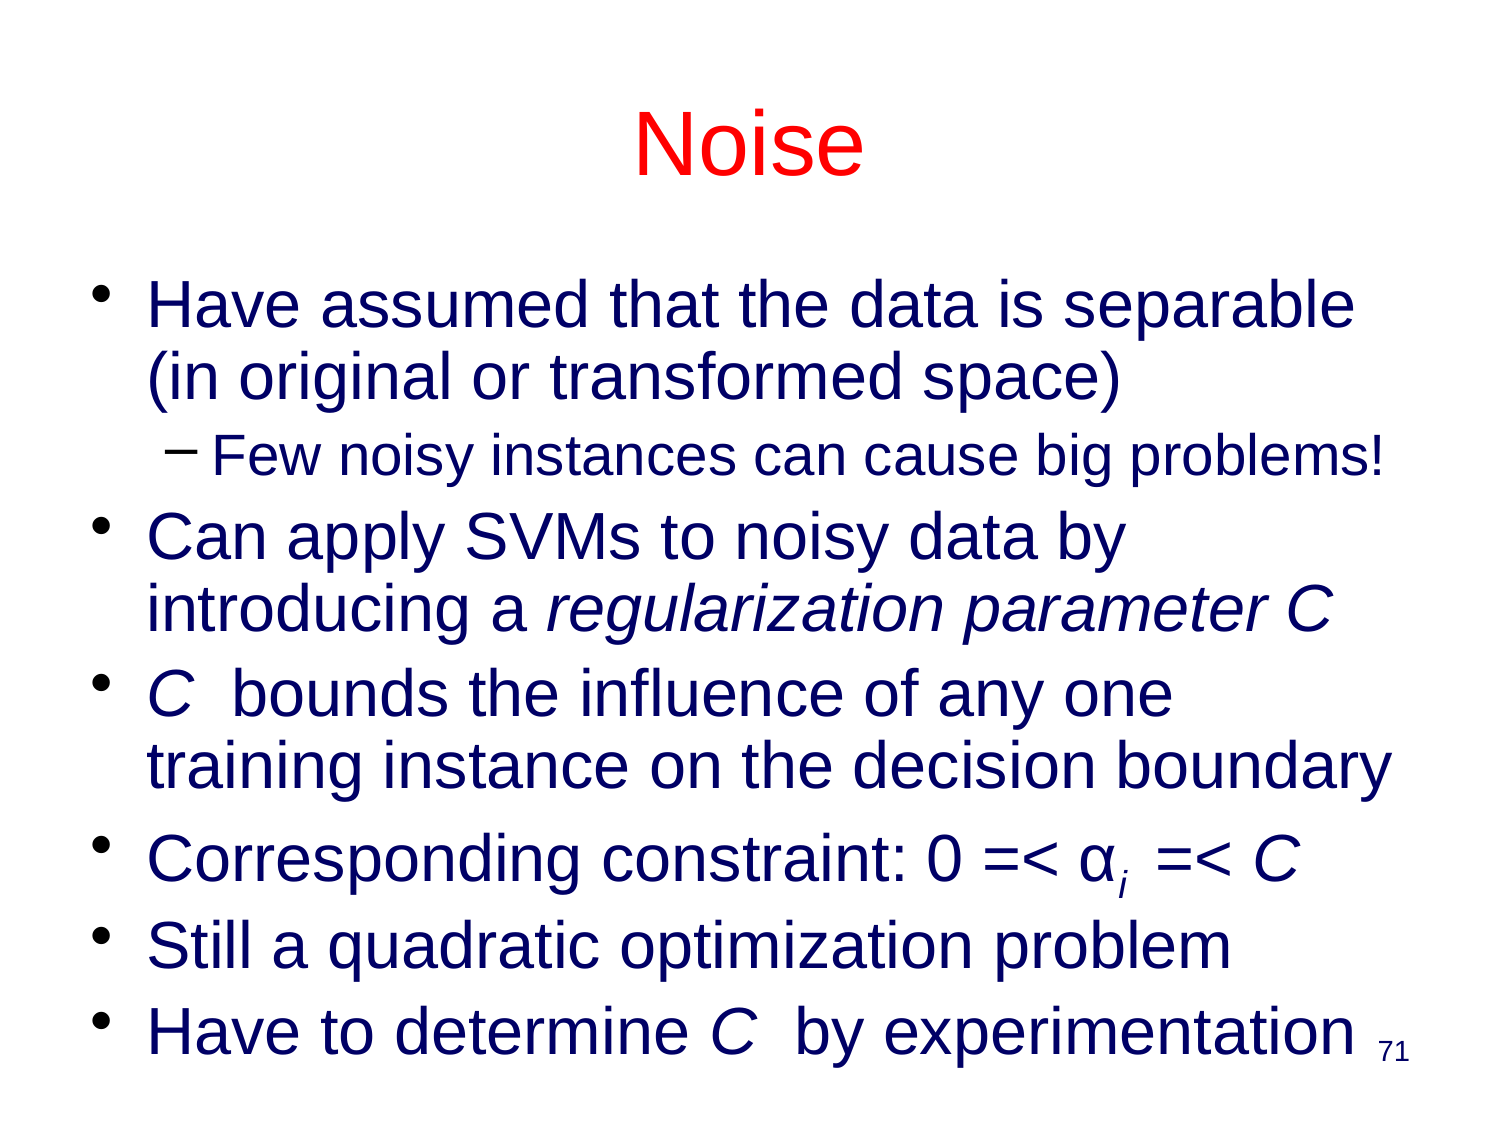

Noise
Have assumed that the data is separable (in original or transformed space)
Few noisy instances can cause big problems!
Can apply SVMs to noisy data by introducing a regularization parameter C
C  bounds the influence of any one training instance on the decision boundary
Corresponding constraint: 0 =< αi  =< C
Still a quadratic optimization problem
Have to determine C  by experimentation

71